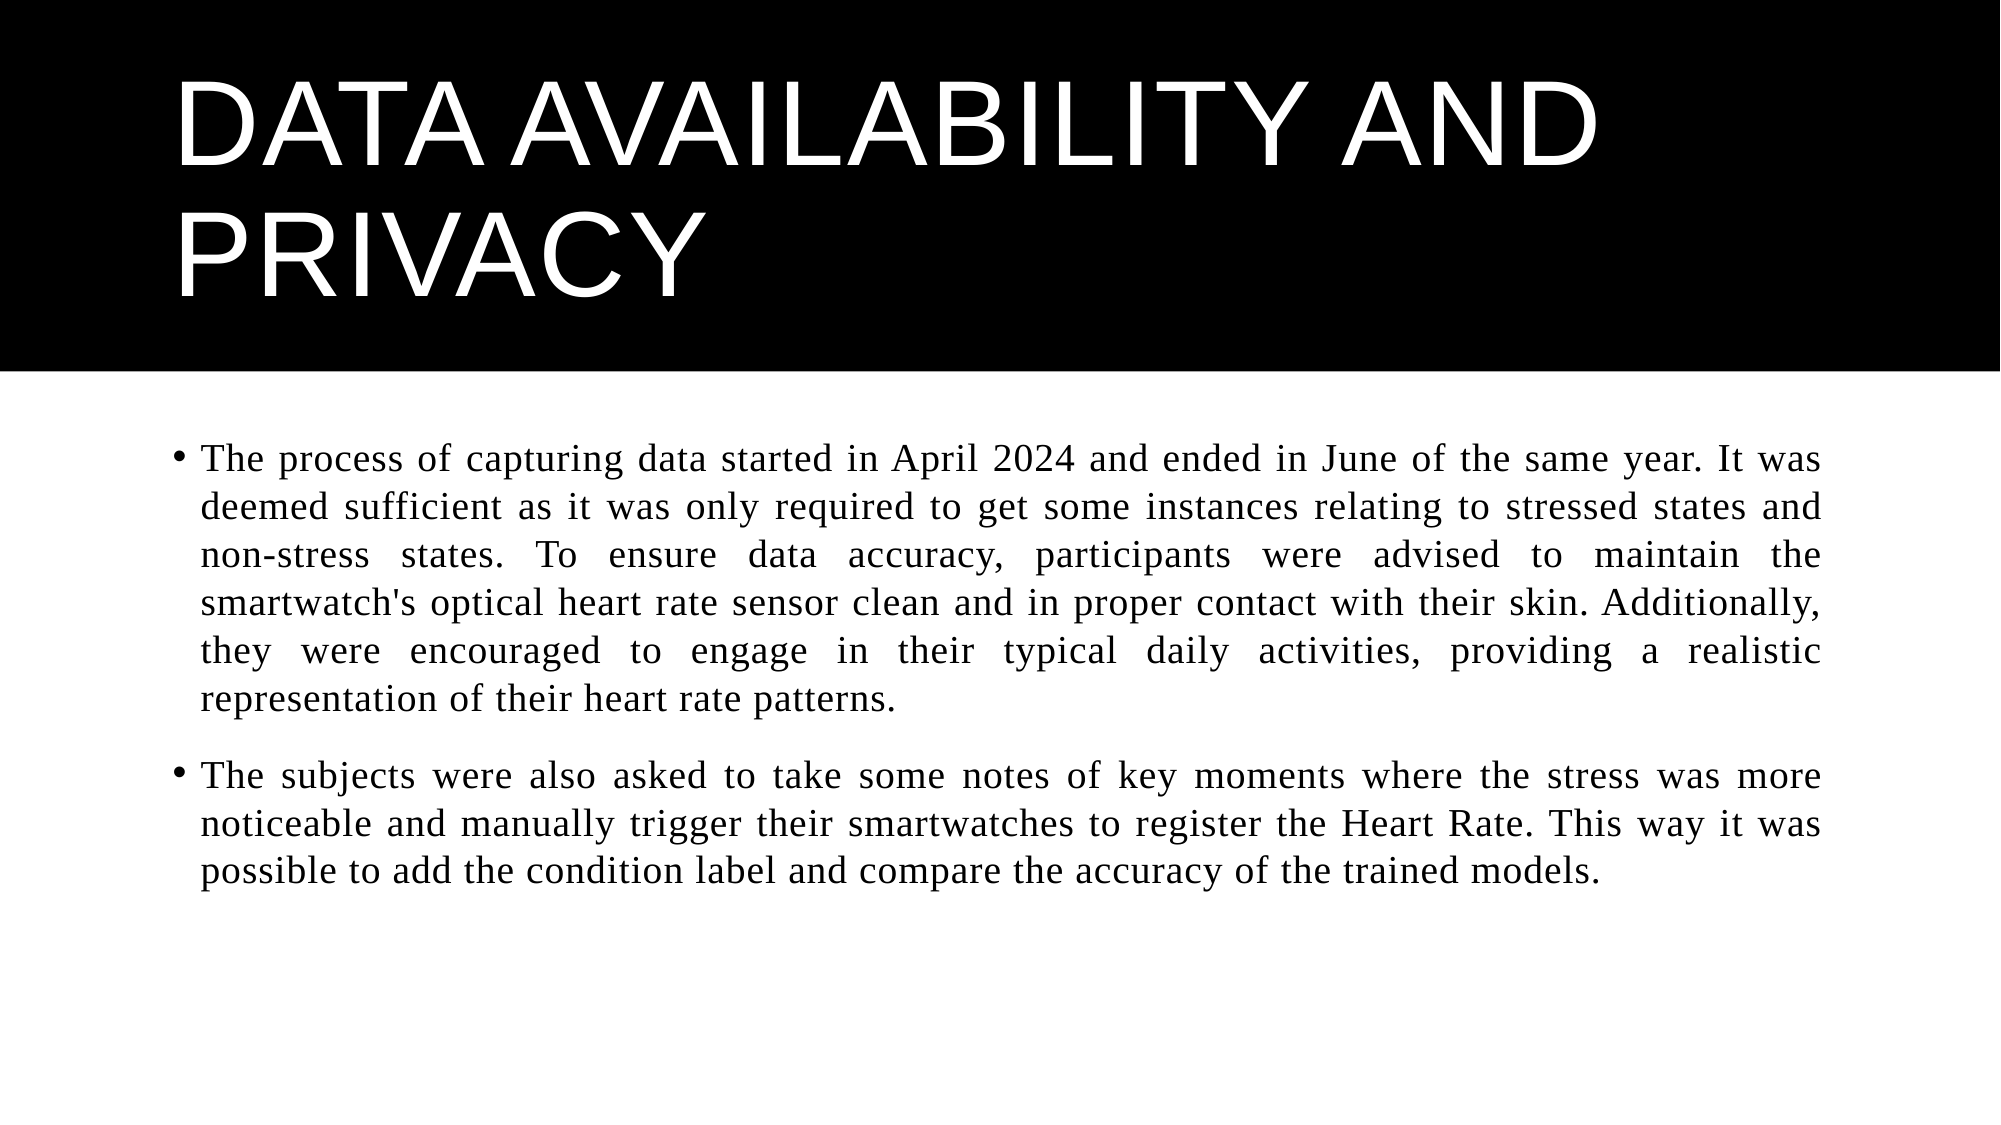

# Data availability and privacy
The process of capturing data started in April 2024 and ended in June of the same year. It was deemed sufficient as it was only required to get some instances relating to stressed states and non-stress states. To ensure data accuracy, participants were advised to maintain the smartwatch's optical heart rate sensor clean and in proper contact with their skin. Additionally, they were encouraged to engage in their typical daily activities, providing a realistic representation of their heart rate patterns.
The subjects were also asked to take some notes of key moments where the stress was more noticeable and manually trigger their smartwatches to register the Heart Rate. This way it was possible to add the condition label and compare the accuracy of the trained models.